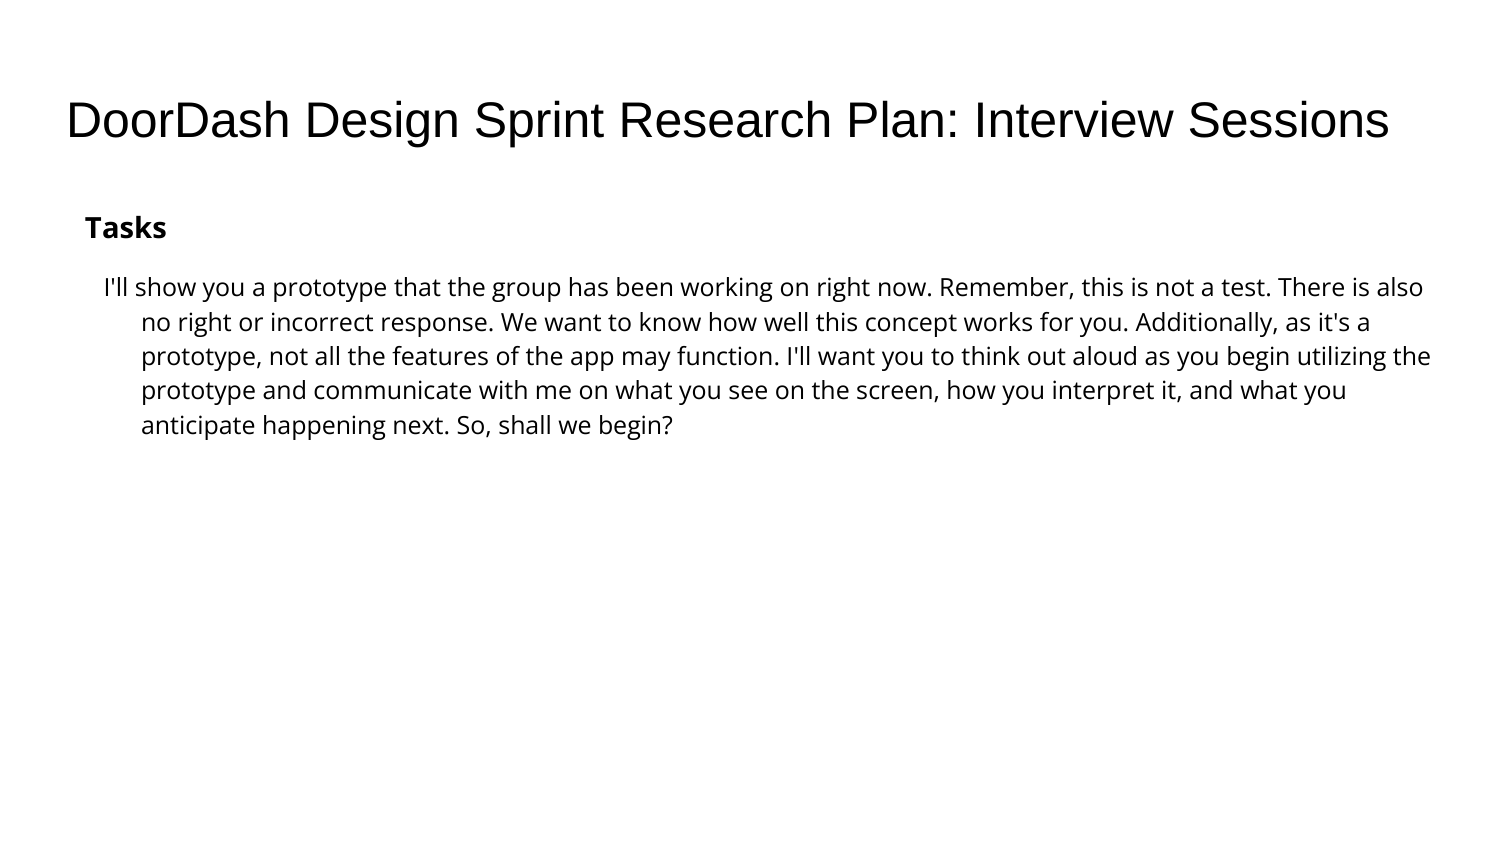

# DoorDash Design Sprint Research Plan: Interview Sessions
Tasks

I'll show you a prototype that the group has been working on right now. Remember, this is not a test. There is also no right or incorrect response. We want to know how well this concept works for you. Additionally, as it's a prototype, not all the features of the app may function. I'll want you to think out aloud as you begin utilizing the prototype and communicate with me on what you see on the screen, how you interpret it, and what you anticipate happening next. So, shall we begin?